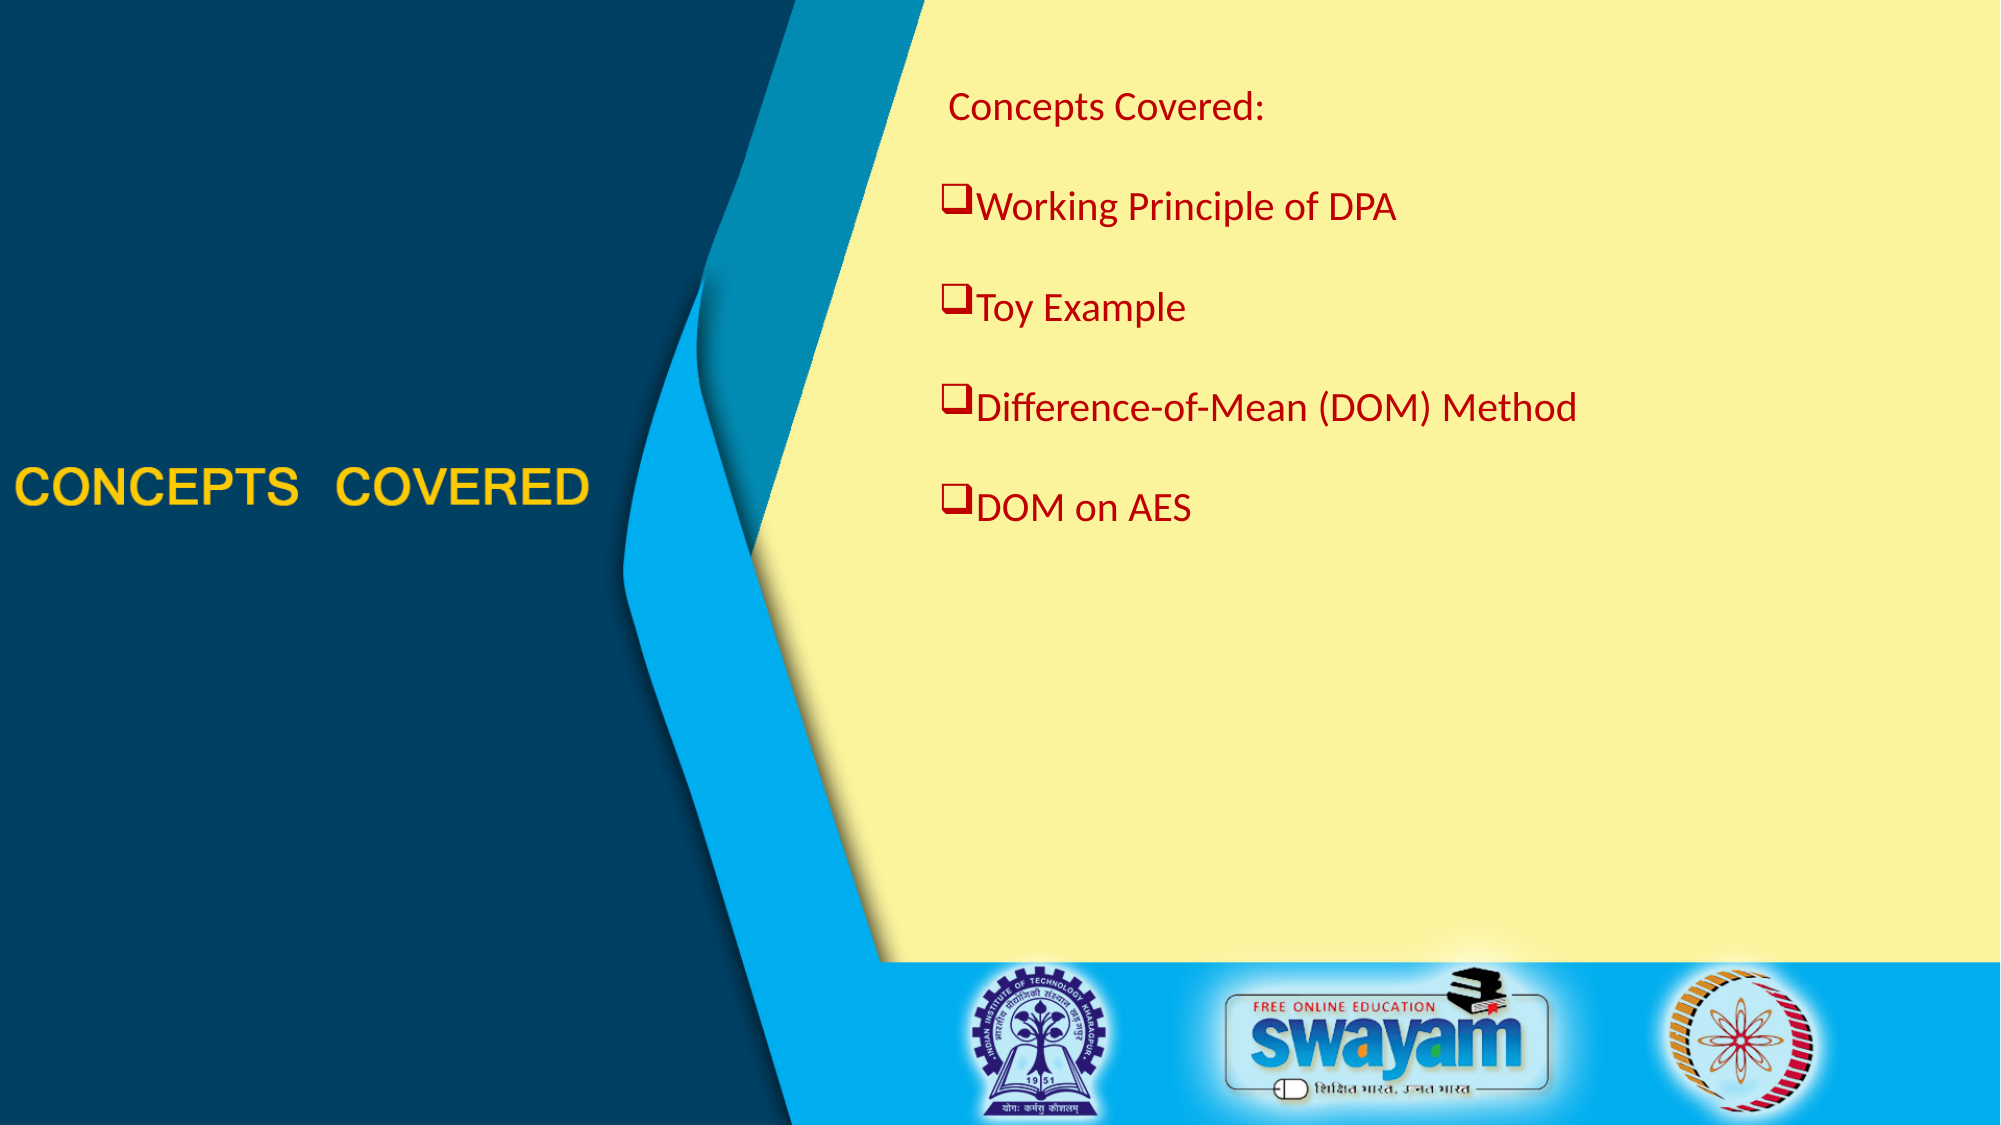

Concepts Covered:
Working Principle of DPA
Toy Example
Difference-of-Mean (DOM) Method
DOM on AES